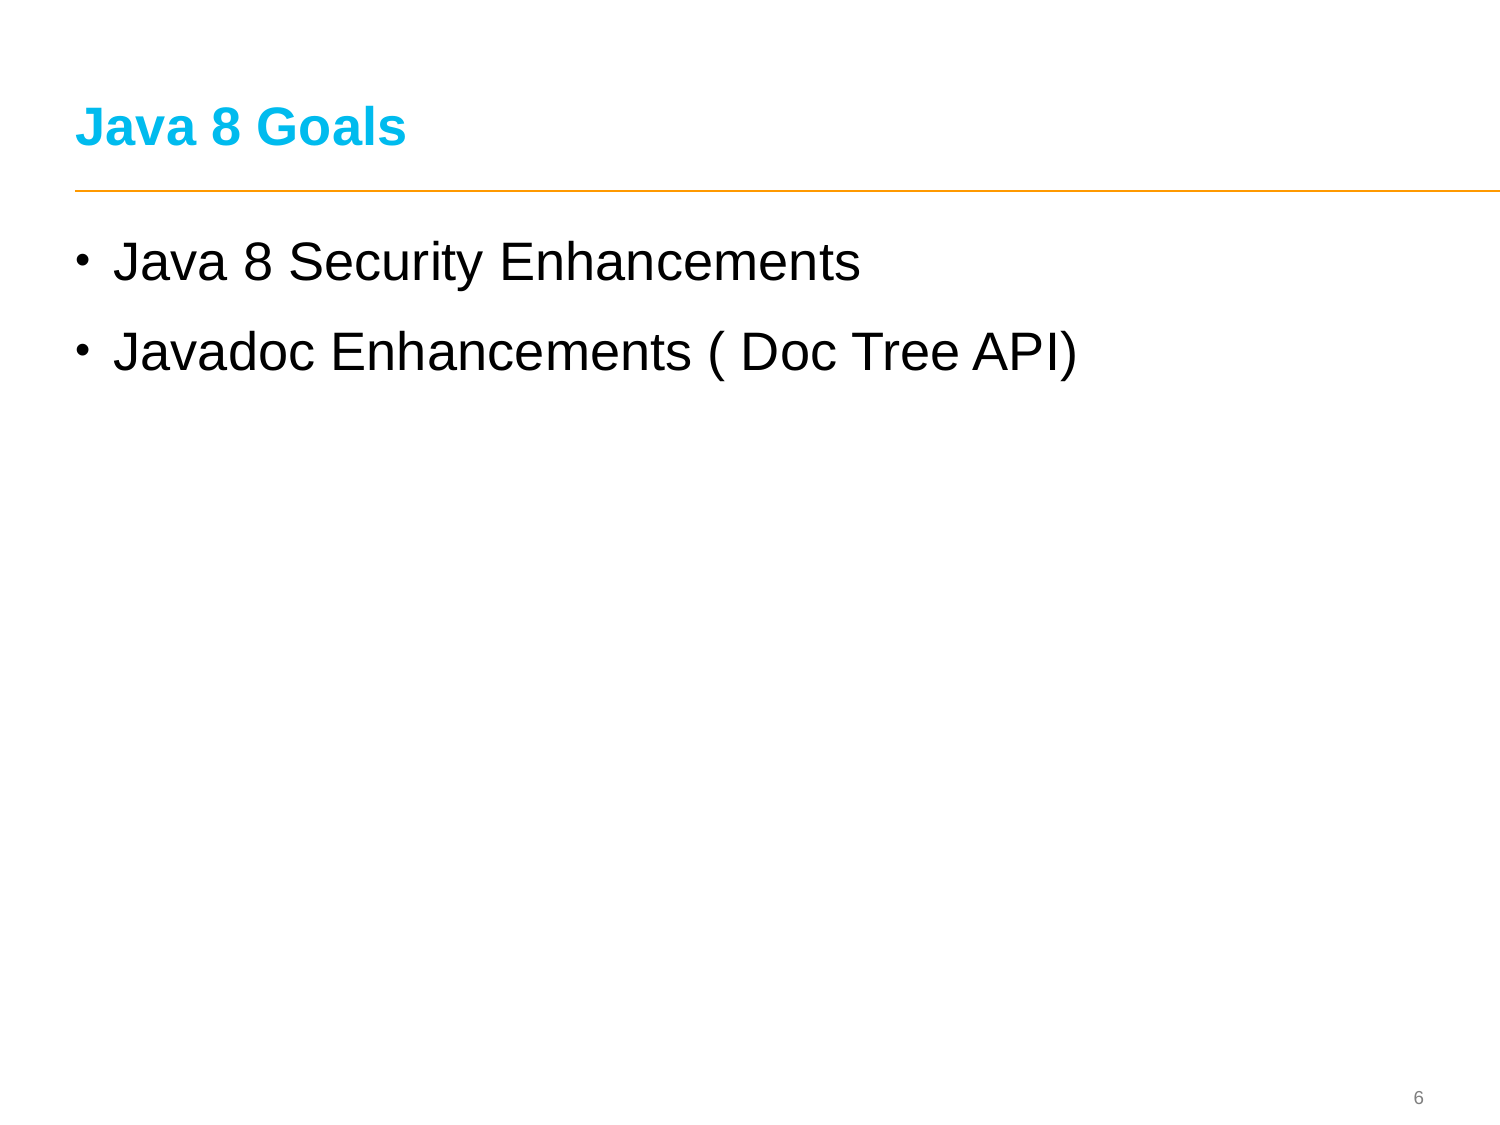

# Java 8 Goals
Java 8 Security Enhancements
Javadoc Enhancements ( Doc Tree API)